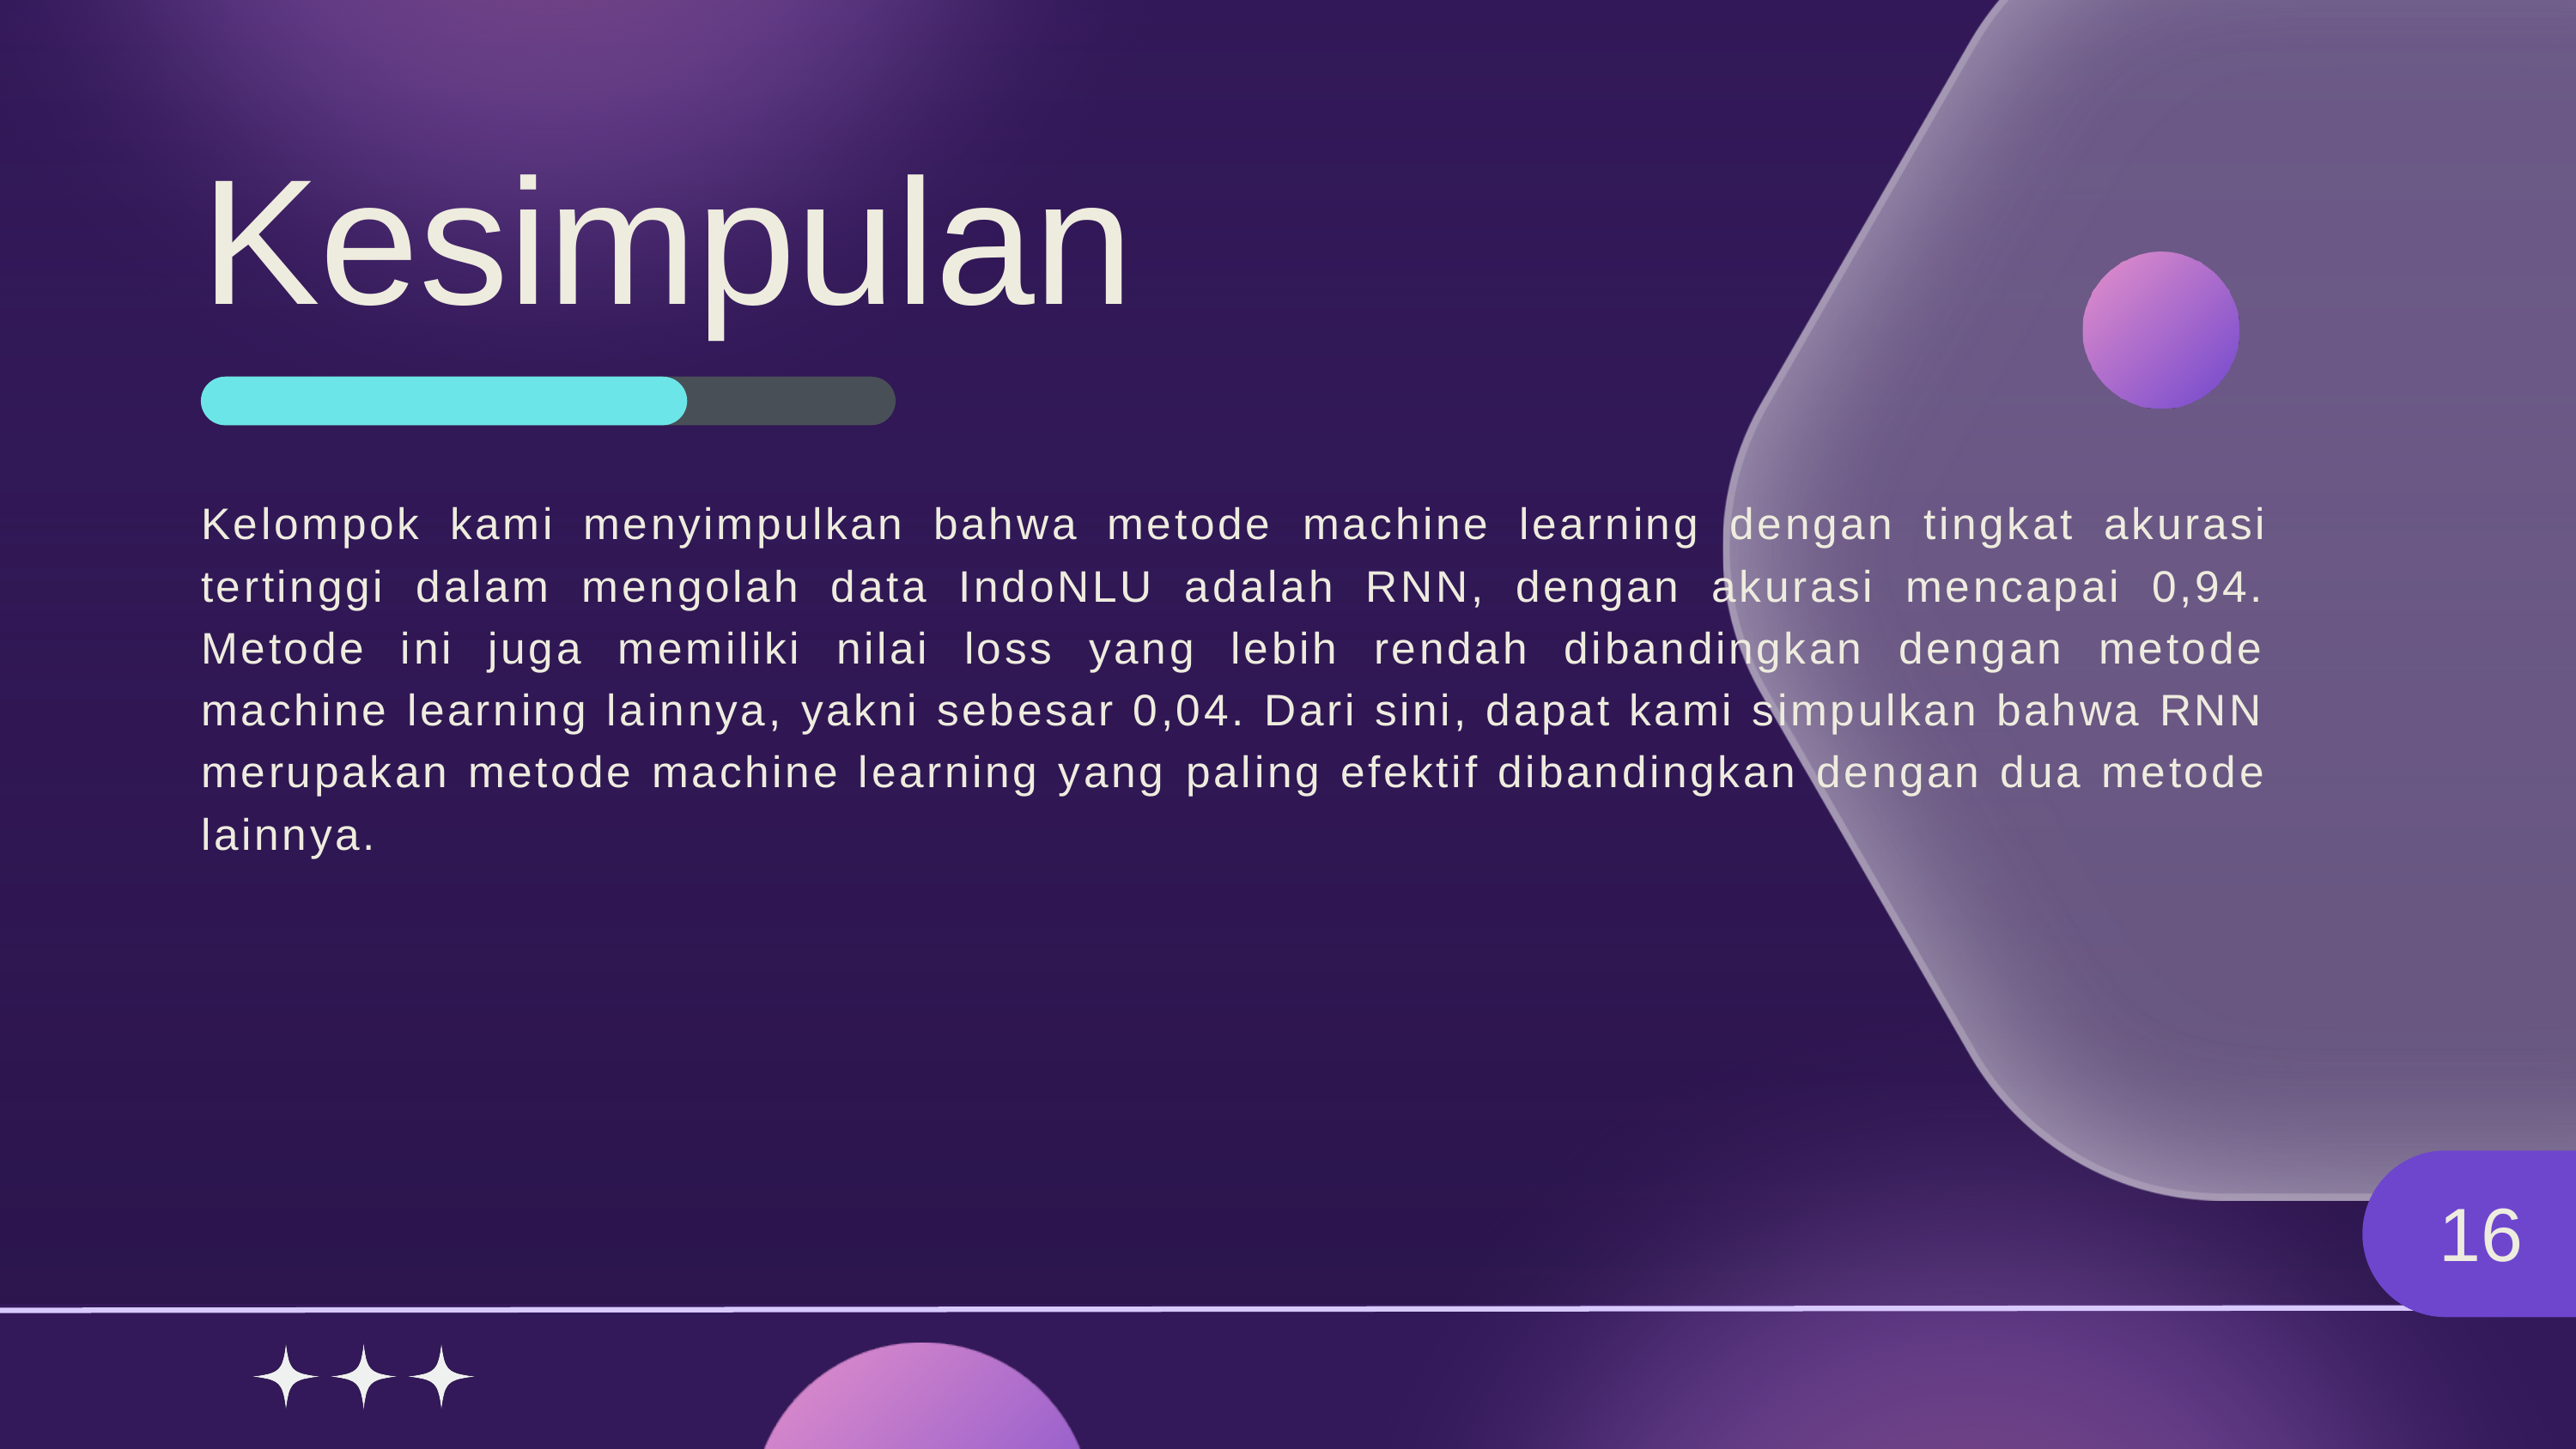

Kesimpulan

Kelompok kami menyimpulkan bahwa metode machine learning dengan tingkat akurasi tertinggi dalam mengolah data IndoNLU adalah RNN, dengan akurasi mencapai 0,94. Metode ini juga memiliki nilai loss yang lebih rendah dibandingkan dengan metode machine learning lainnya, yakni sebesar 0,04. Dari sini, dapat kami simpulkan bahwa RNN merupakan metode machine learning yang paling efektif dibandingkan dengan dua metode lainnya.

16